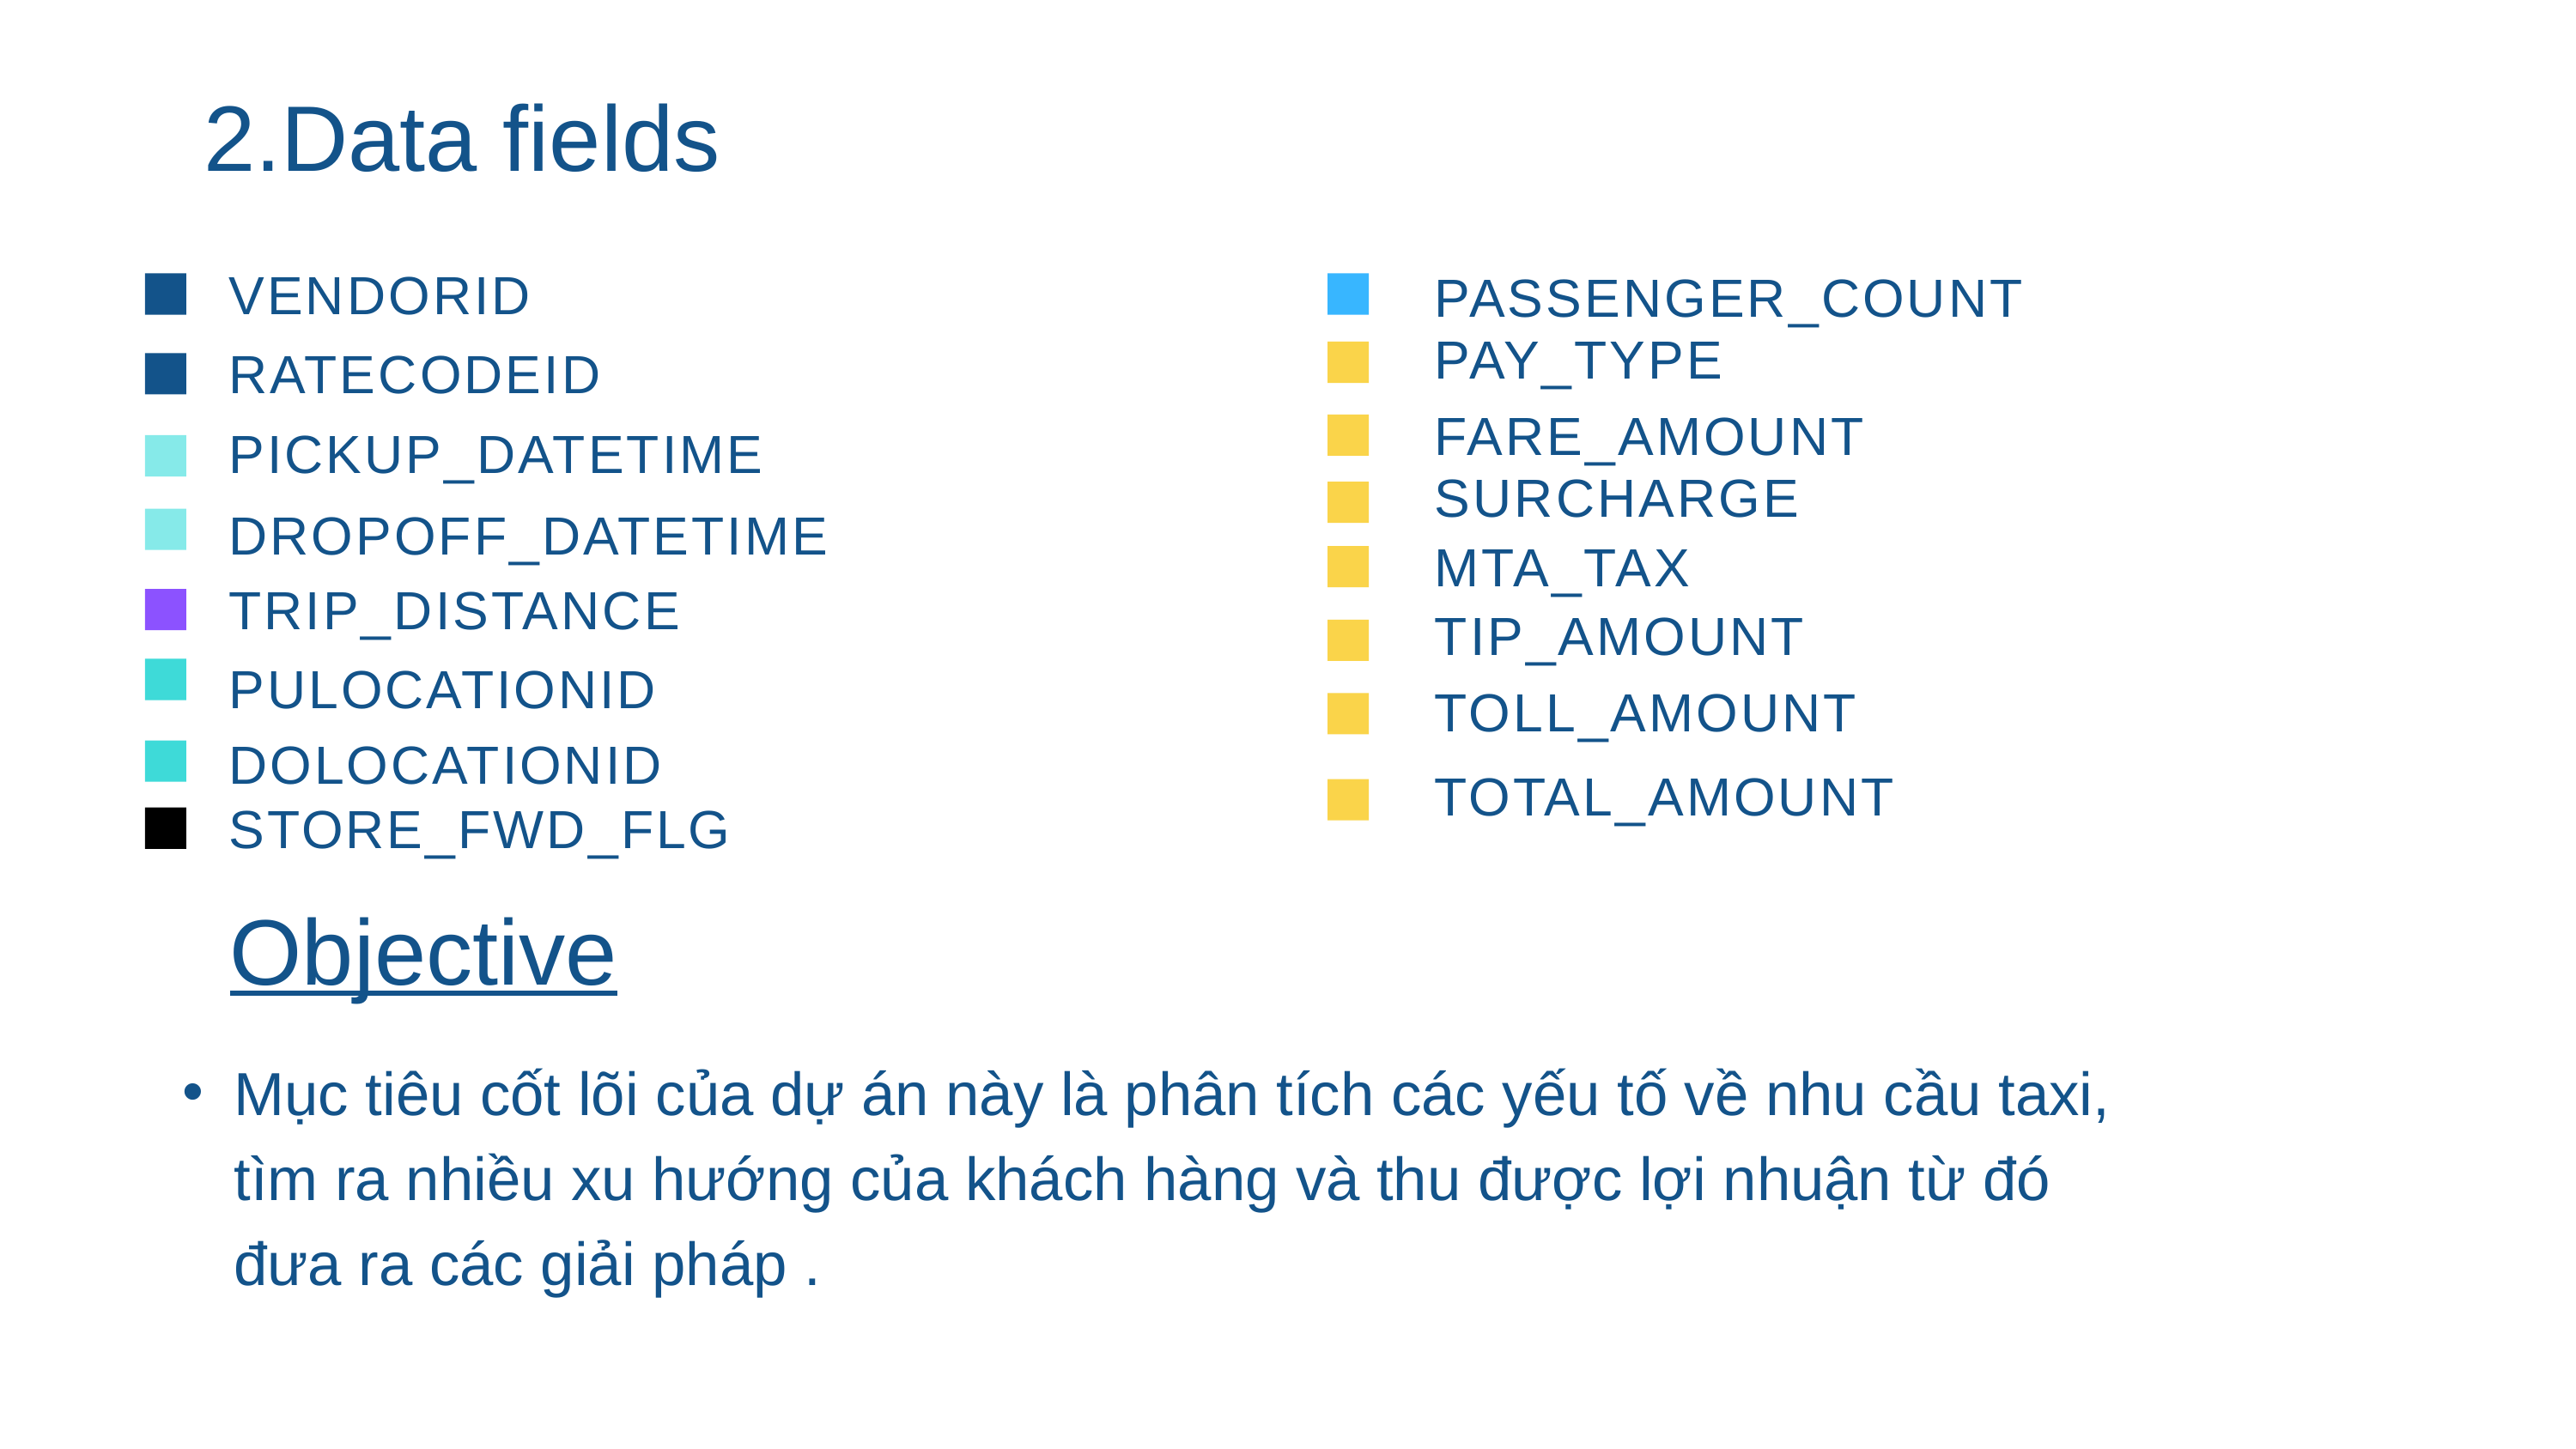

2.Data fields
VENDORID
PASSENGER_COUNT

PAY_TYPE
RATECODEID

FARE_AMOUNT
PICKUP_DATETIME

SURCHARGE

DROPOFF_DATETIME

MTA_TAX

TRIP_DISTANCE

TIP_AMOUNT

PULOCATIONID

TOLL_AMOUNT

DOLOCATIONID

TOTAL_AMOUNT

STORE_FWD_FLG

Objective
Mục tiêu cốt lõi của dự án này là phân tích các yếu tố về nhu cầu taxi, tìm ra nhiều xu hướng của khách hàng và thu được lợi nhuận từ đó đưa ra các giải pháp .